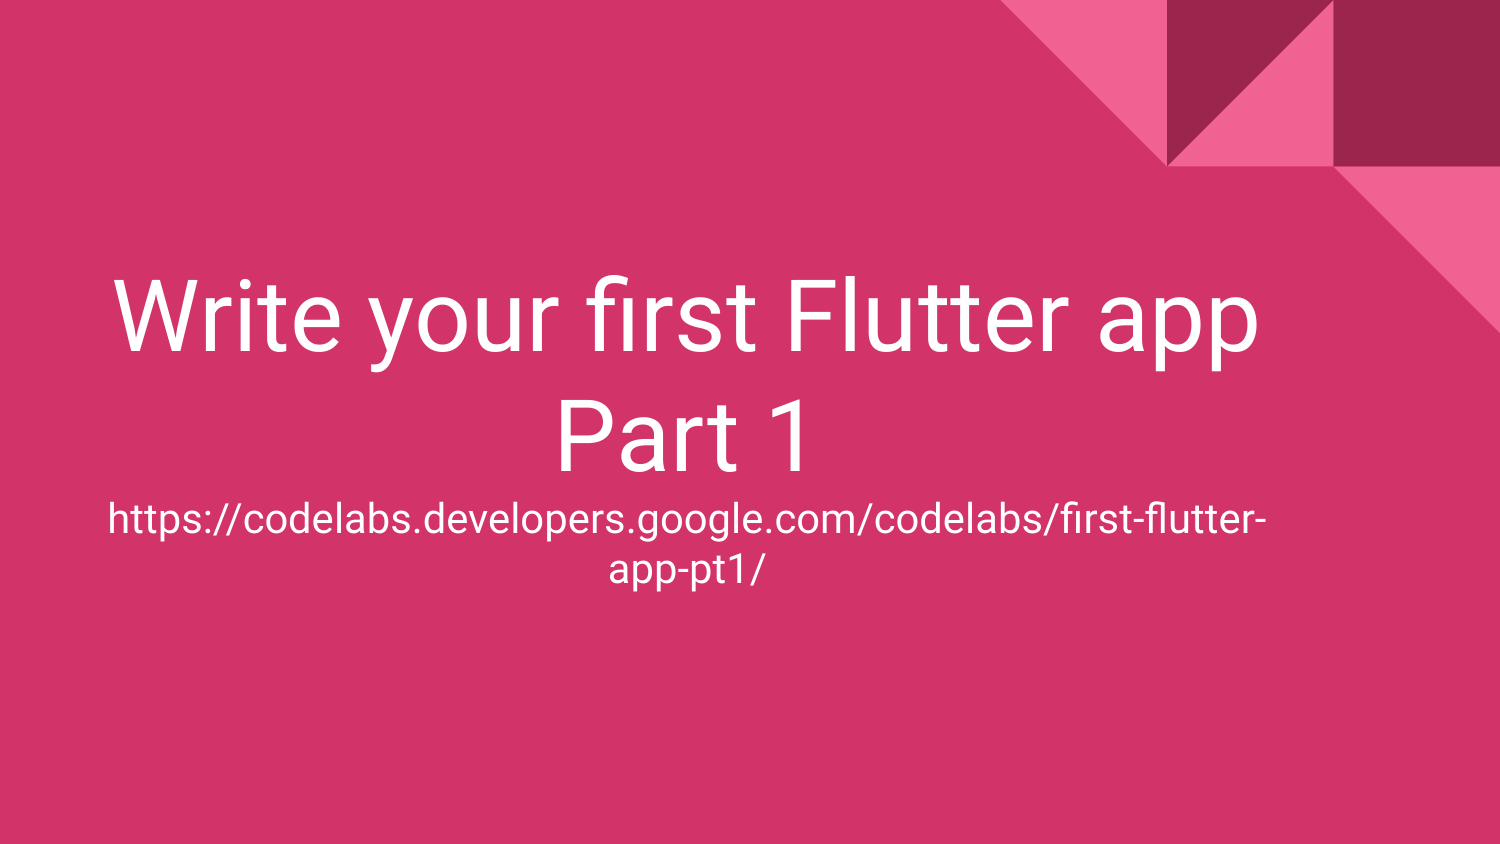

# Write your first Flutter app Part 1 https://codelabs.developers.google.com/codelabs/first-flutter-app-pt1/